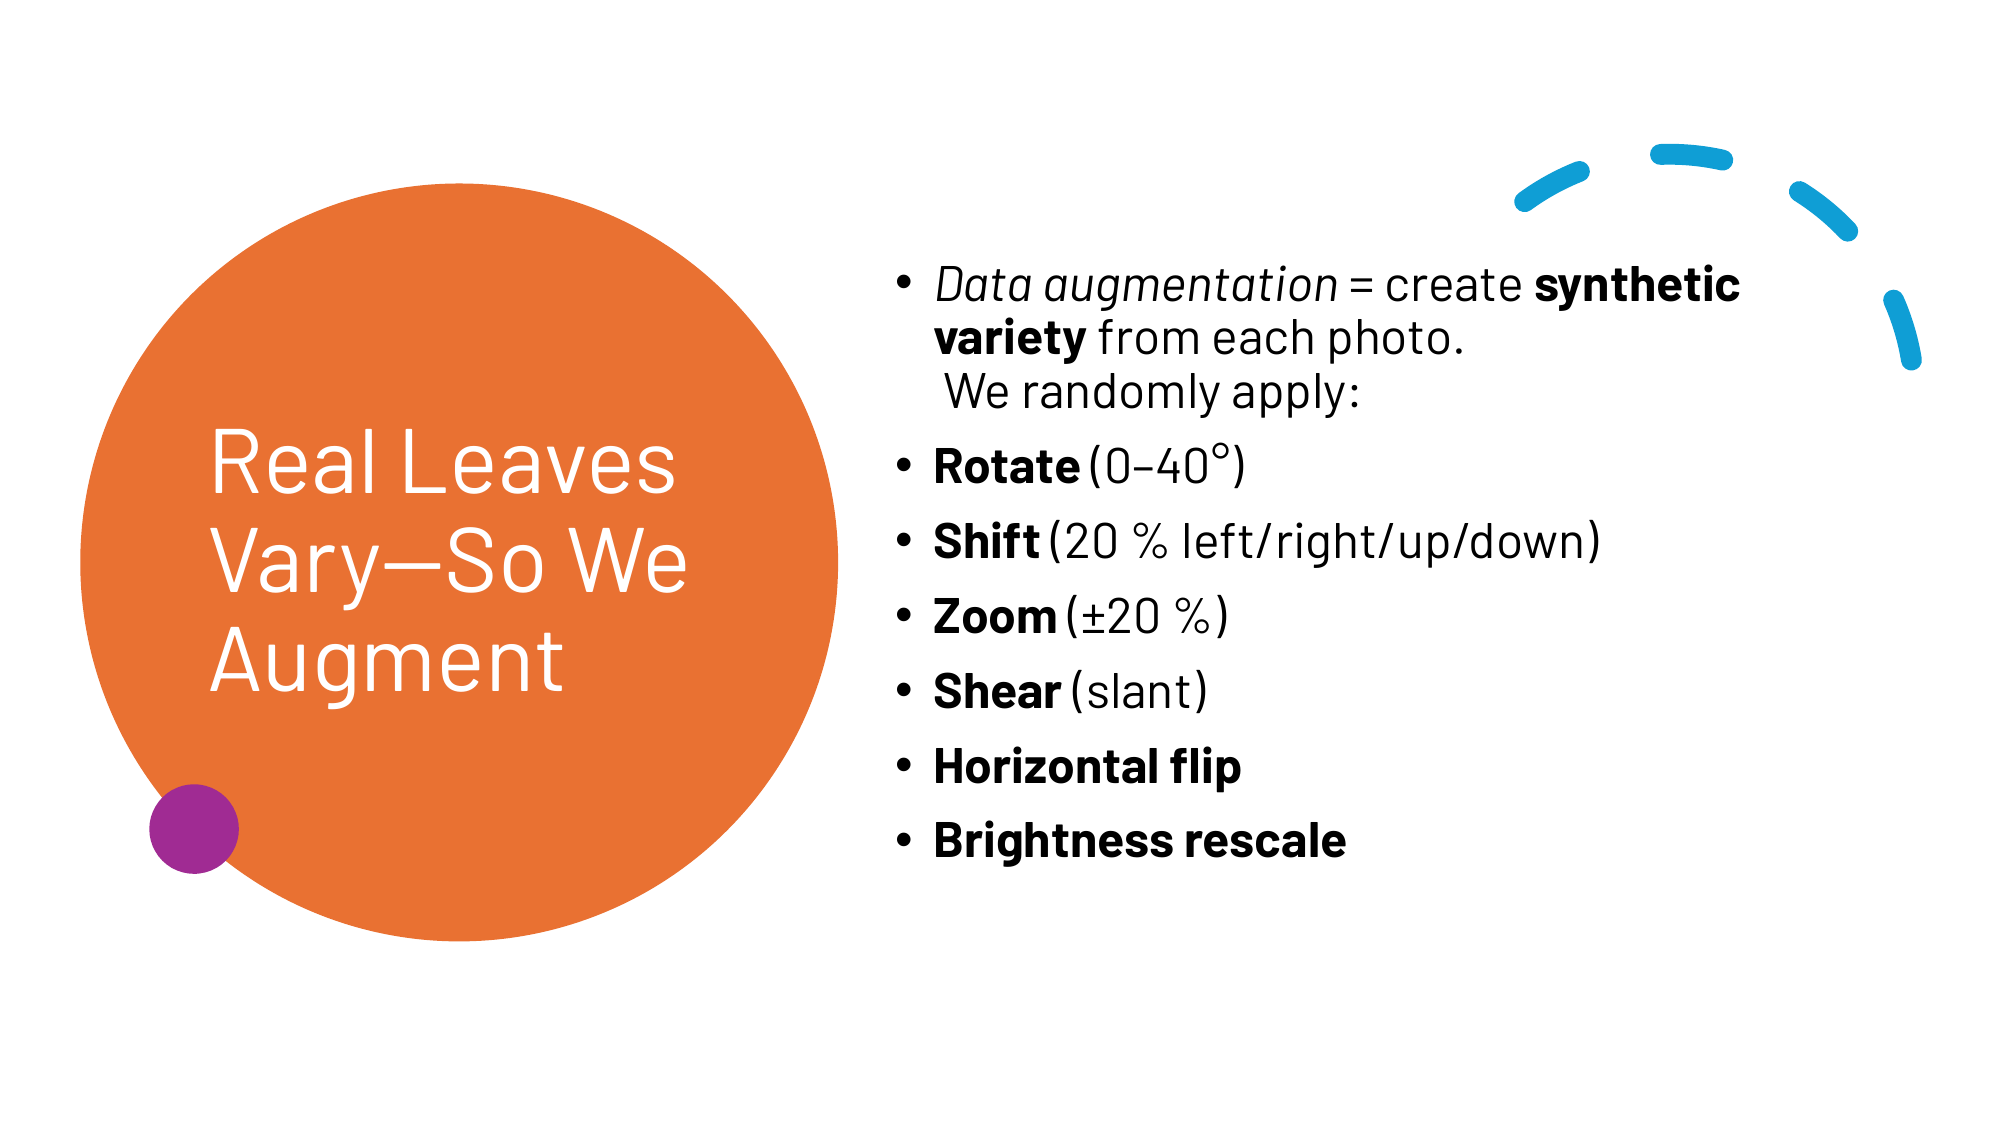

# Real Leaves Vary—So We Augment
Data augmentation = create synthetic variety from each photo.
 We randomly apply:
Rotate (0–40°)
Shift (20 % left/right/up/down)
Zoom (±20 %)
Shear (slant)
Horizontal flip
Brightness rescale